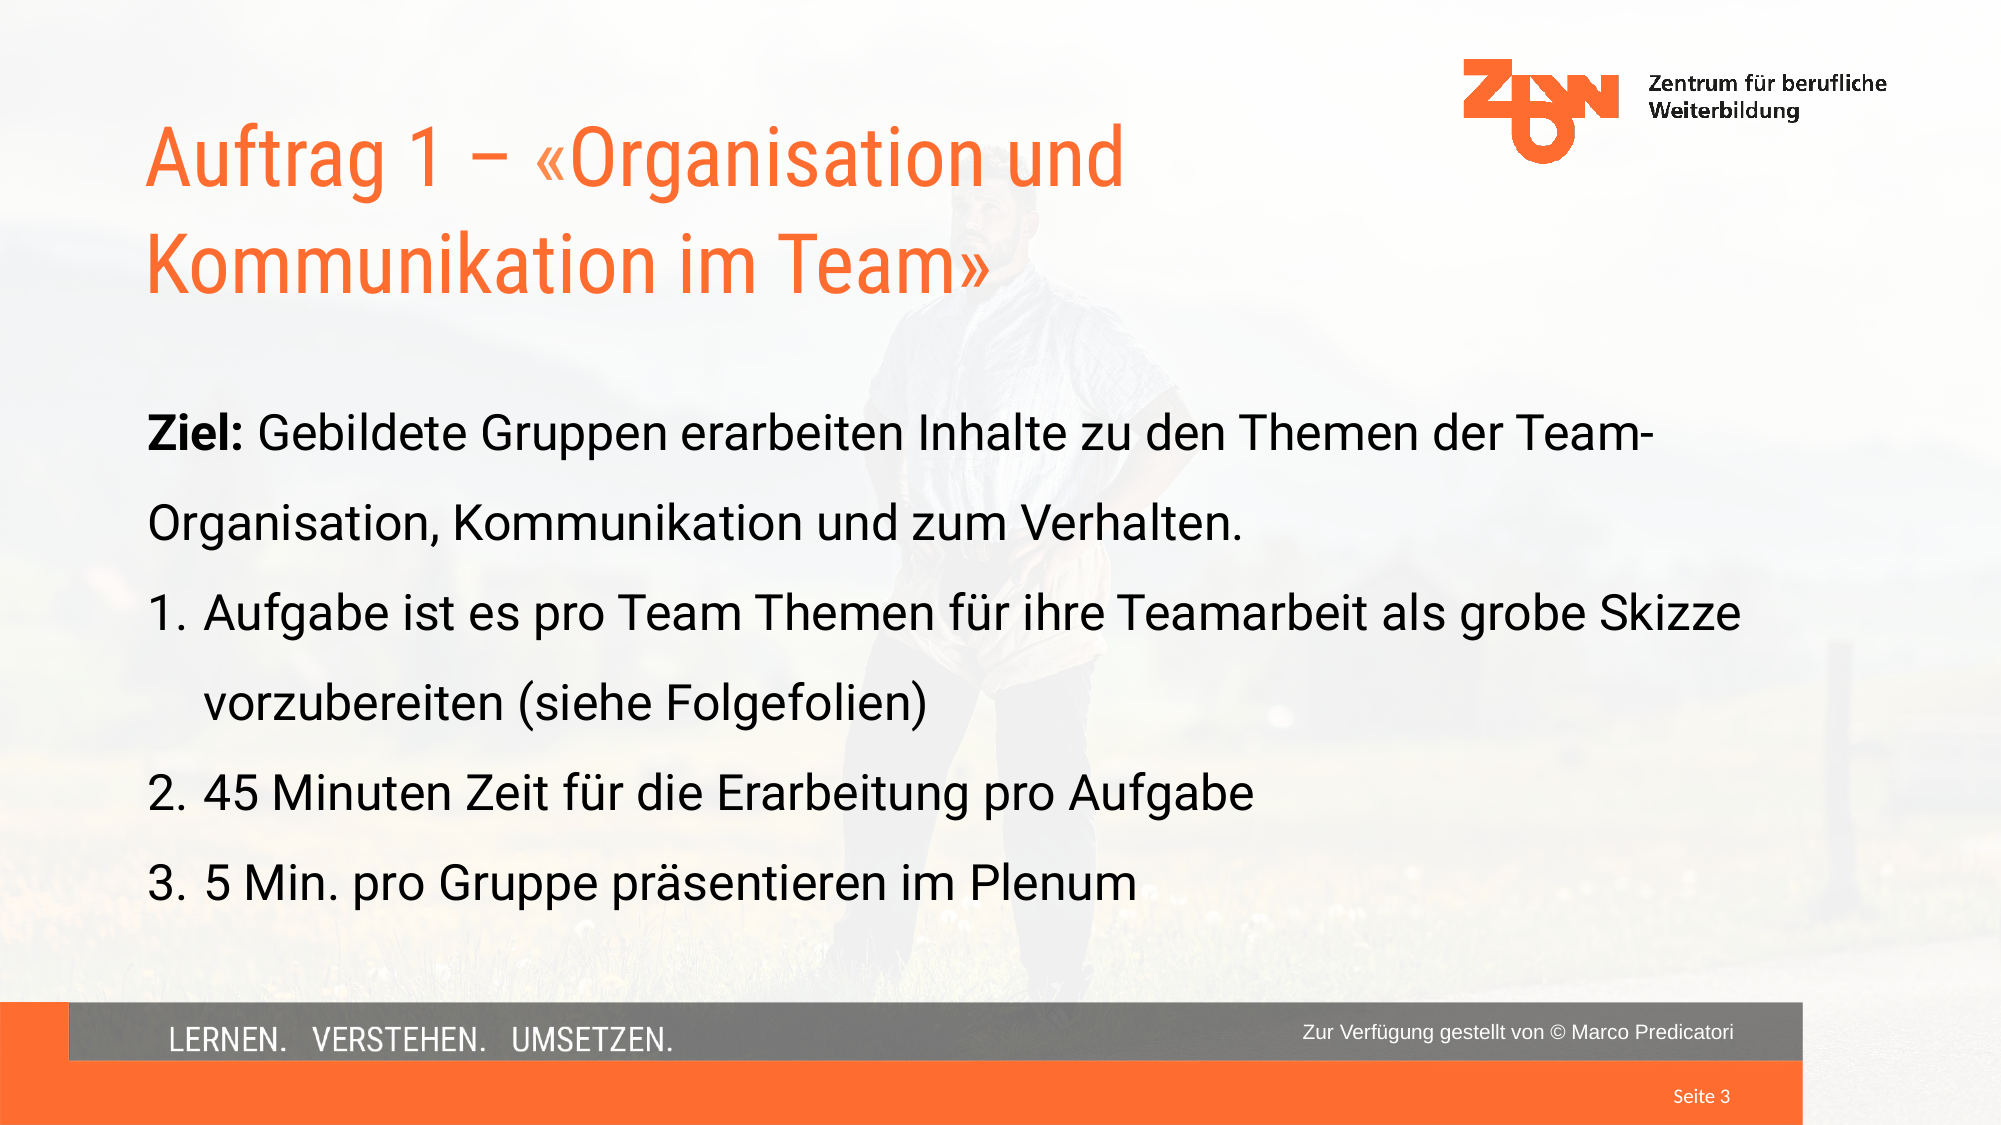

Auftrag 1 – «Organisation und
Kommunikation im Team»
Ziel: Gebildete Gruppen erarbeiten Inhalte zu den Themen der Team-Organisation, Kommunikation und zum Verhalten.
Aufgabe ist es pro Team Themen für ihre Teamarbeit als grobe Skizze vorzubereiten (siehe Folgefolien)
45 Minuten Zeit für die Erarbeitung pro Aufgabe
5 Min. pro Gruppe präsentieren im Plenum